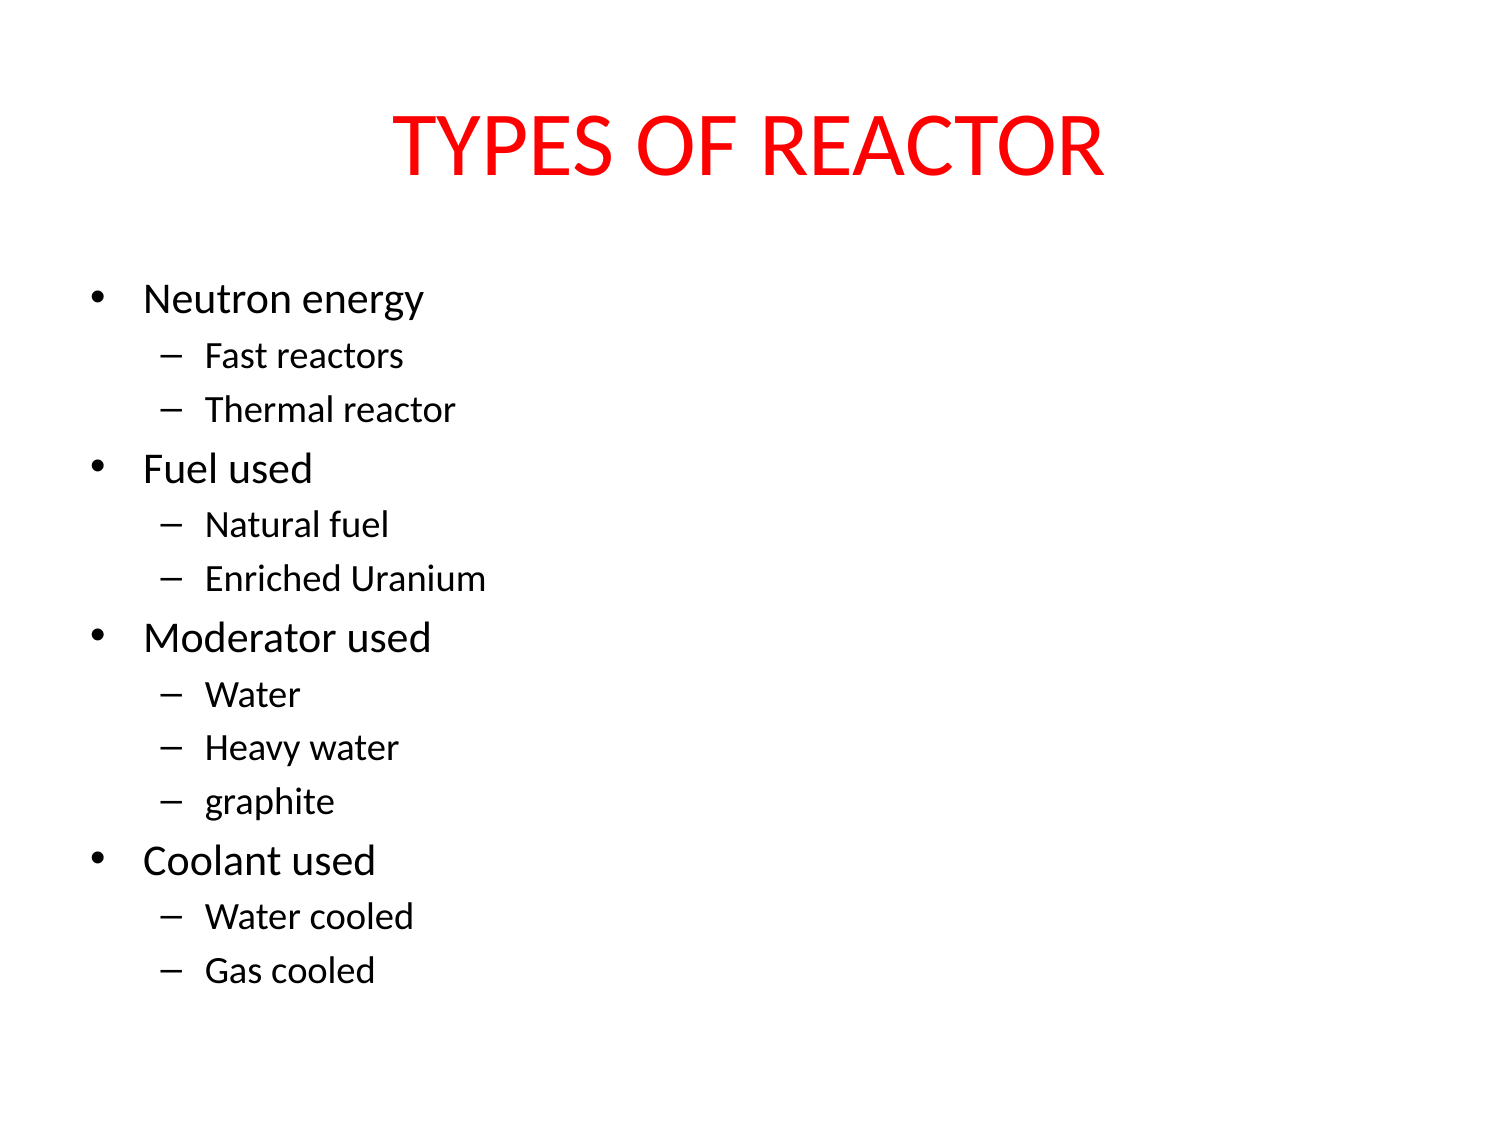

# TYPES OF REACTOR
Neutron energy
Fast reactors
Thermal reactor
Fuel used
Natural fuel
Enriched Uranium
Moderator used
Water
Heavy water
graphite
Coolant used
Water cooled
Gas cooled